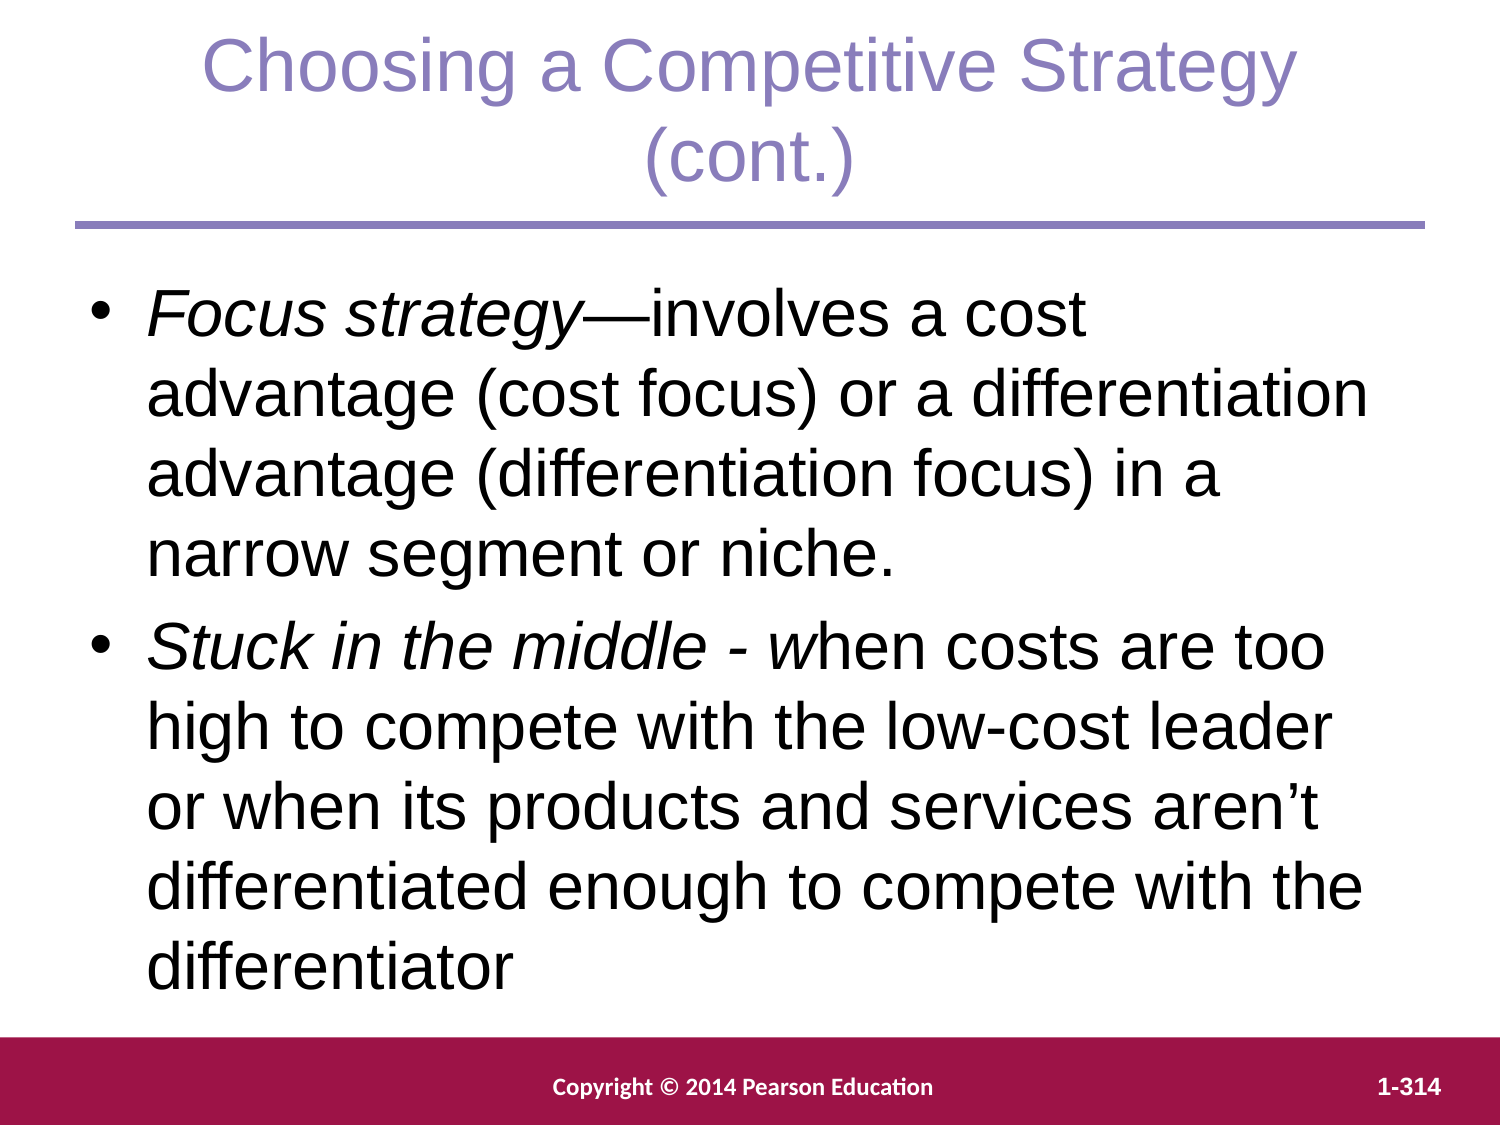

Choosing a Competitive Strategy (cont.)
Focus strategy—involves a cost advantage (cost focus) or a differentiation advantage (differentiation focus) in a narrow segment or niche.
Stuck in the middle - when costs are too high to compete with the low-cost leader or when its products and services aren’t differentiated enough to compete with the differentiator